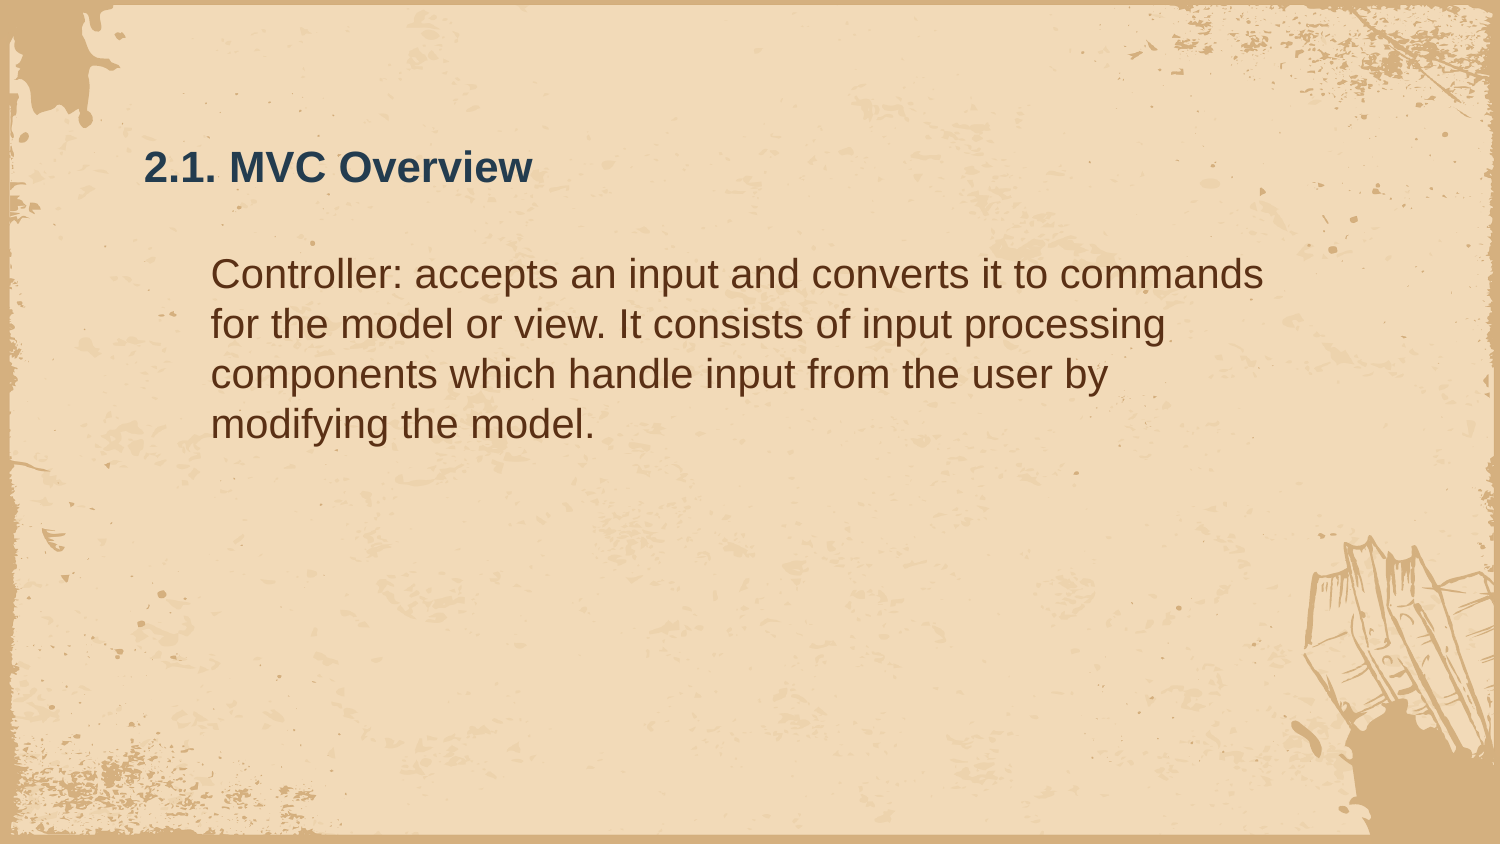

# 2.1. MVC Overview
Controller: accepts an input and converts it to commands for the model or view. It consists of input processing components which handle input from the user by modifying the model.